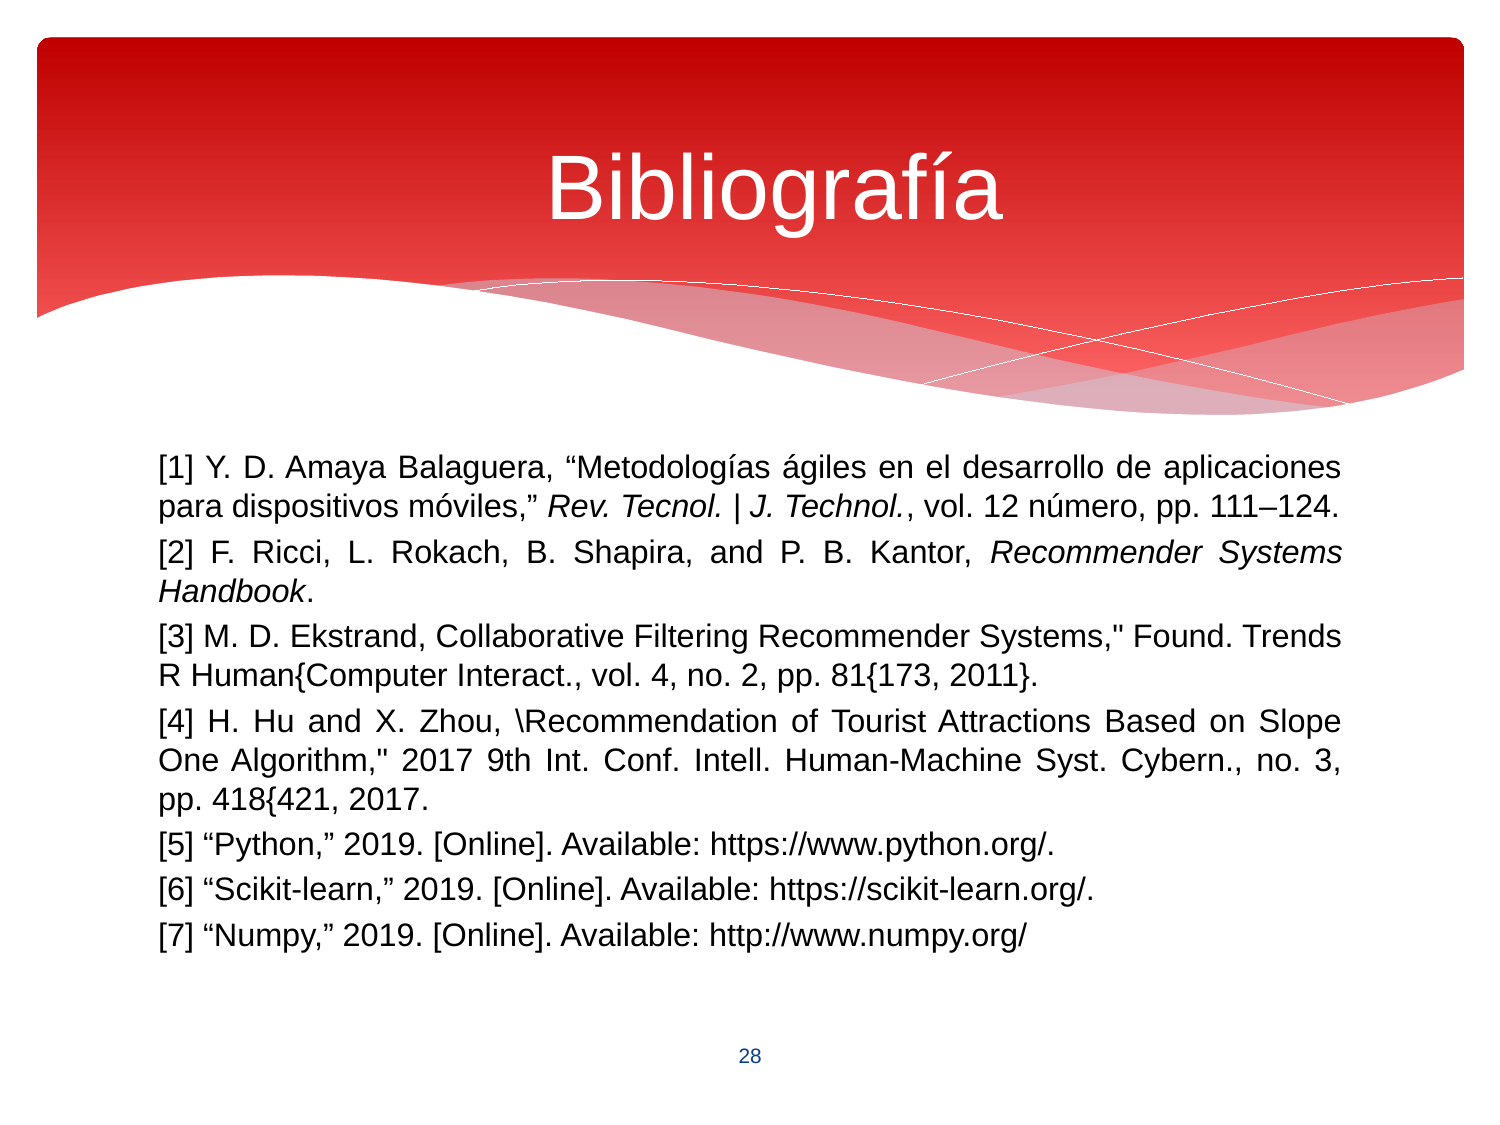

Bibliografía
[1] Y. D. Amaya Balaguera, “Metodologías ágiles en el desarrollo de aplicaciones para dispositivos móviles,” Rev. Tecnol. | J. Technol., vol. 12 número, pp. 111–124.
[2] F. Ricci, L. Rokach, B. Shapira, and P. B. Kantor, Recommender Systems Handbook.
[3] M. D. Ekstrand, Collaborative Filtering Recommender Systems," Found. Trends R Human{Computer Interact., vol. 4, no. 2, pp. 81{173, 2011}.
[4] H. Hu and X. Zhou, \Recommendation of Tourist Attractions Based on Slope One Algorithm," 2017 9th Int. Conf. Intell. Human-Machine Syst. Cybern., no. 3, pp. 418{421, 2017.
[5] “Python,” 2019. [Online]. Available: https://www.python.org/.
[6] “Scikit-learn,” 2019. [Online]. Available: https://scikit-learn.org/.
[7] “Numpy,” 2019. [Online]. Available: http://www.numpy.org/
28